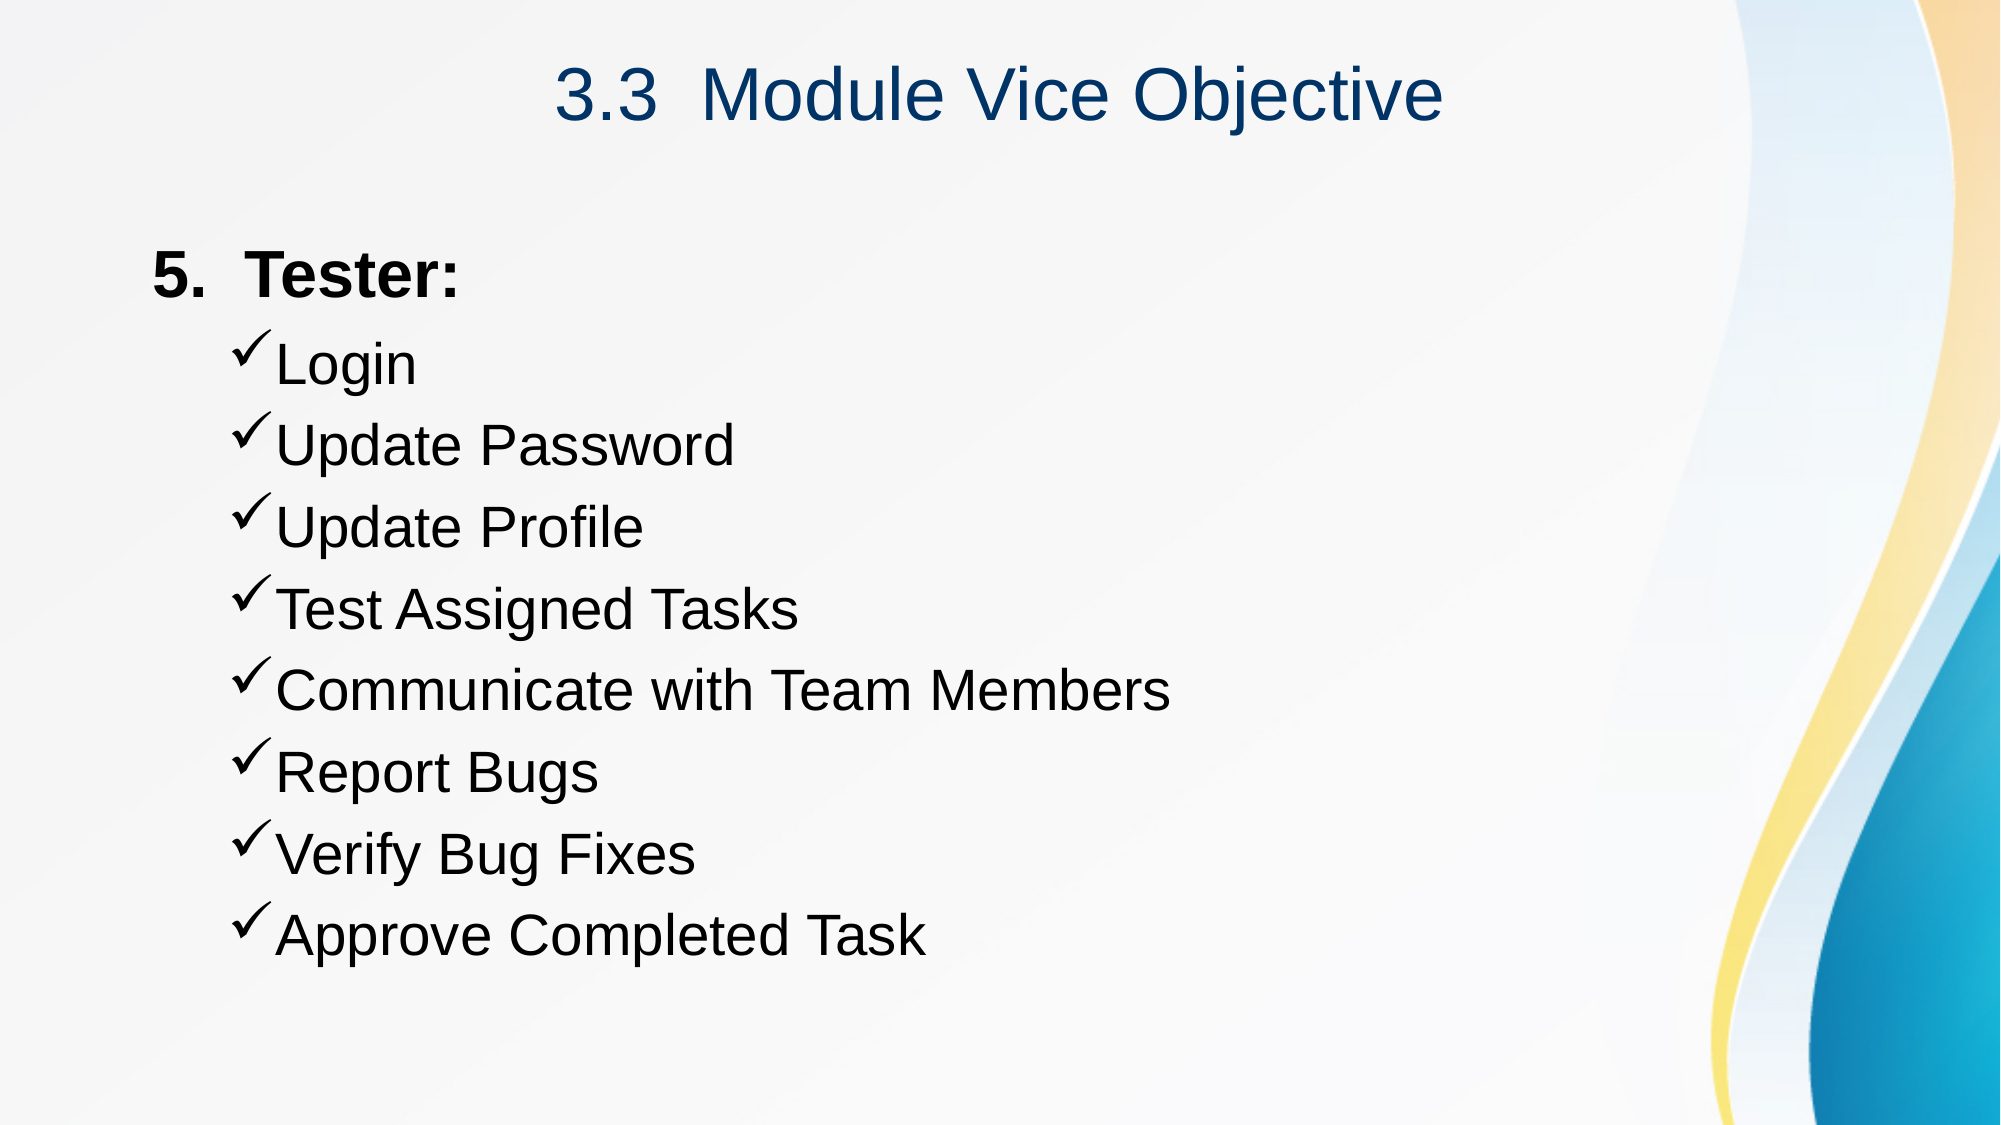

3.3  Module Vice Objective
5.  Tester:
Login
Update Password
Update Profile
Test Assigned Tasks
Communicate with Team Members
Report Bugs
Verify Bug Fixes
Approve Completed Task